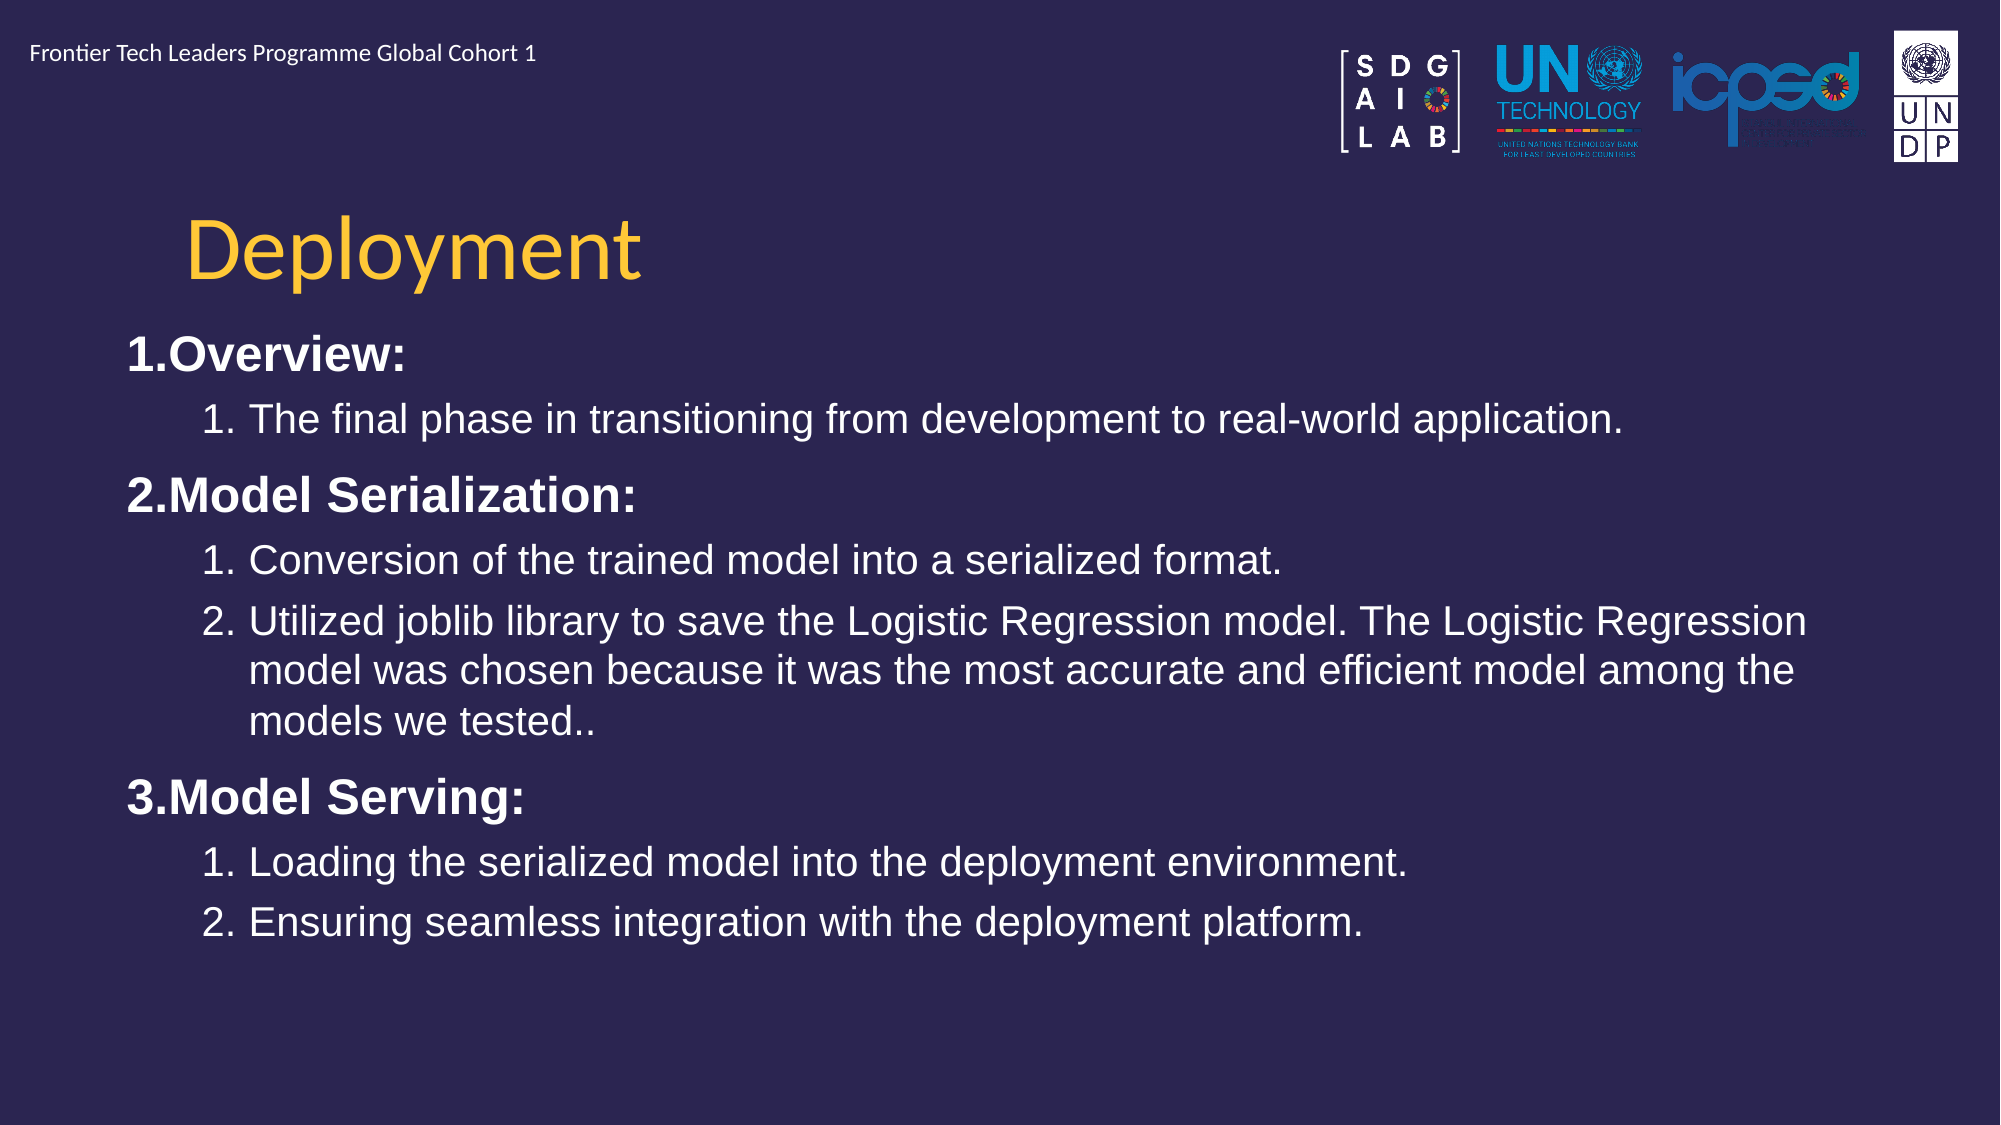

Frontier Tech Leaders Programme Global Cohort 1
# Deployment
Overview:
The final phase in transitioning from development to real-world application.
Model Serialization:
Conversion of the trained model into a serialized format.
Utilized joblib library to save the Logistic Regression model. The Logistic Regression model was chosen because it was the most accurate and efficient model among the models we tested..
Model Serving:
Loading the serialized model into the deployment environment.
Ensuring seamless integration with the deployment platform.